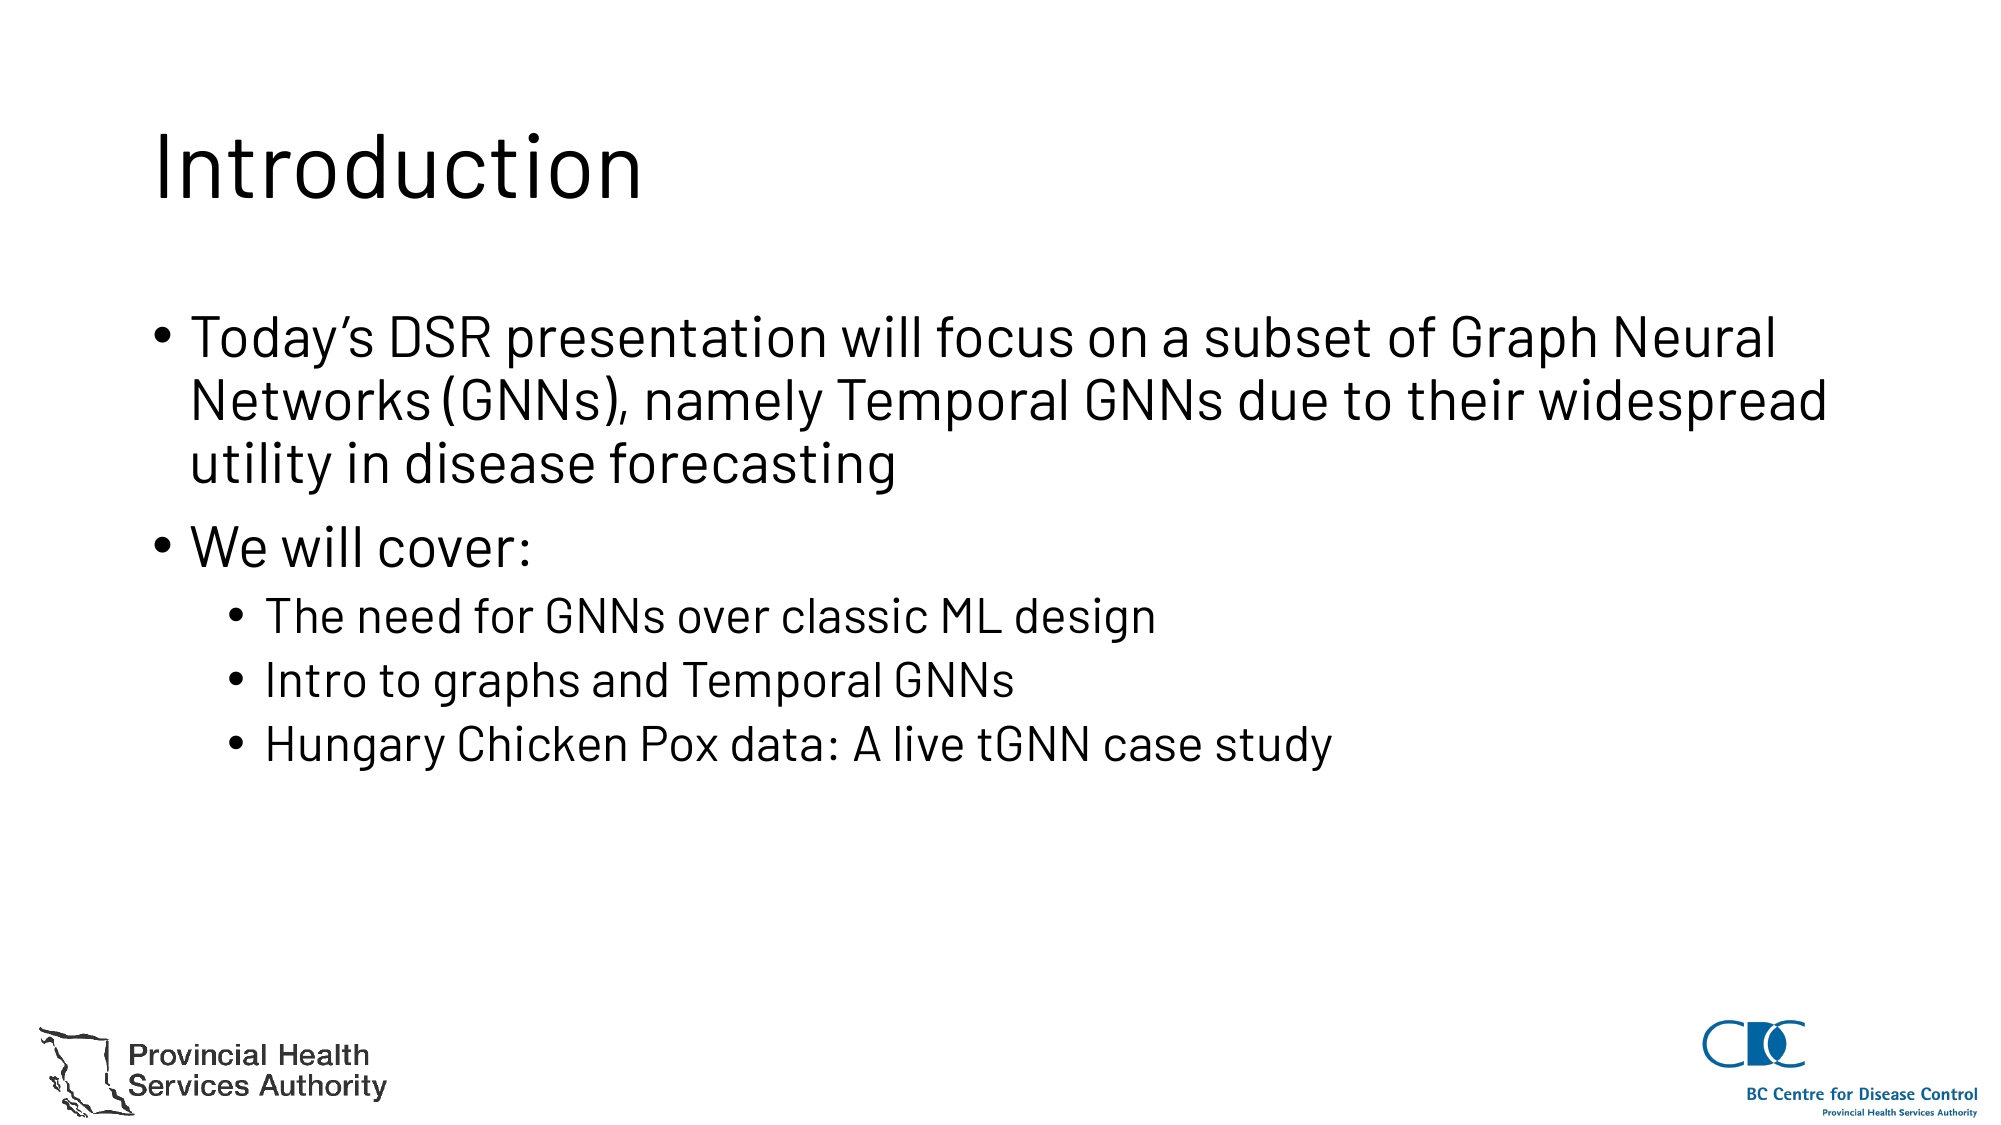

# Introduction
Today’s DSR presentation will focus on a subset of Graph Neural Networks (GNNs), namely Temporal GNNs due to their widespread utility in disease forecasting
We will cover:
The need for GNNs over classic ML design
Intro to graphs and Temporal GNNs
Hungary Chicken Pox data: A live tGNN case study